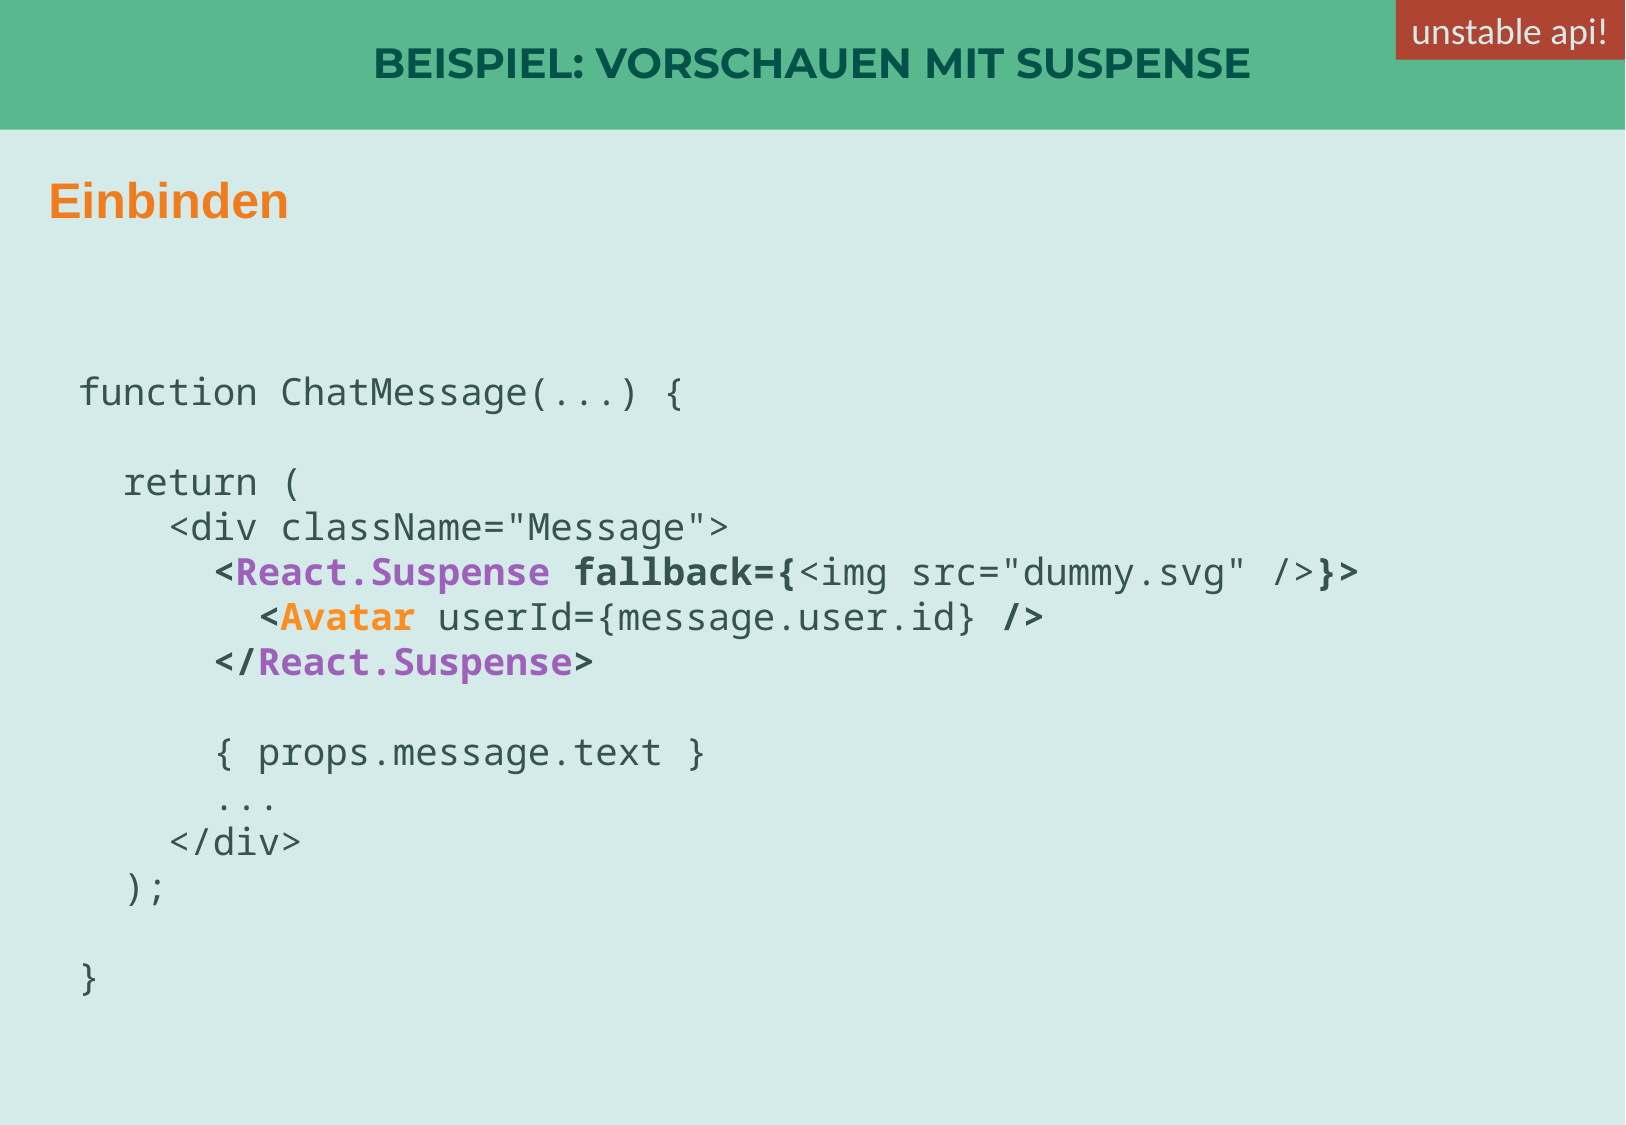

unstable api!
# Beispiel: Vorschauen mit Suspense
Einbinden
function ChatMessage(...) {

  return (
    <div className="Message">
      <React.Suspense fallback={<img src="dummy.svg" />}>
        <Avatar userId={message.user.id} />
      </React.Suspense>

      { props.message.text }
      ...
    </div>
  );

}